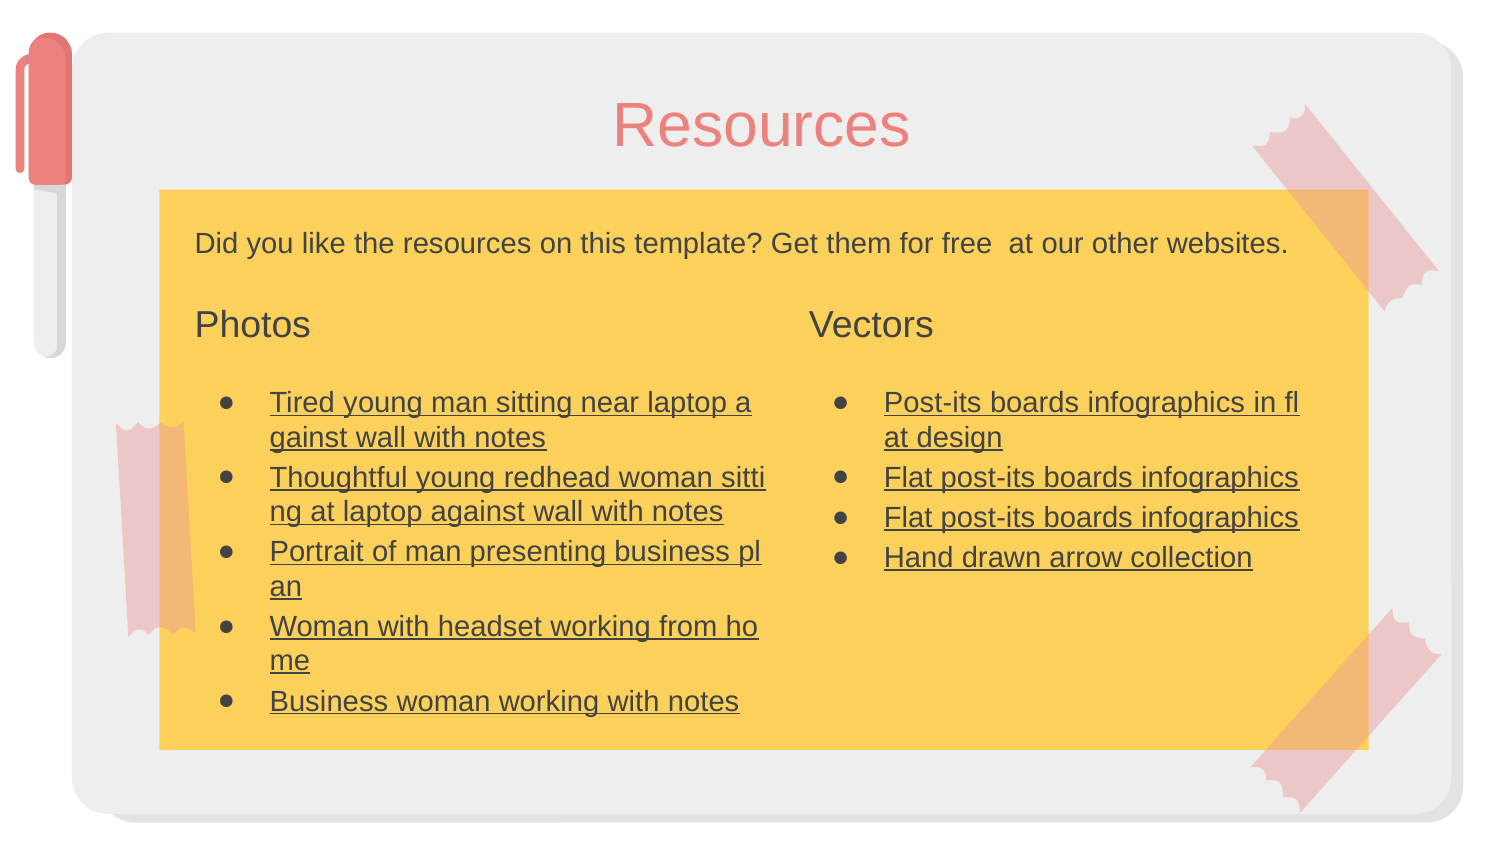

# Resources
Did you like the resources on this template? Get them for free  at our other websites.

Photos
Tired young man sitting near laptop against wall with notes
Thoughtful young redhead woman sitting at laptop against wall with notes
Portrait of man presenting business plan
Woman with headset working from home
Business woman working with notes
Vectors
Post-its boards infographics in flat design
Flat post-its boards infographics
Flat post-its boards infographics
Hand drawn arrow collection